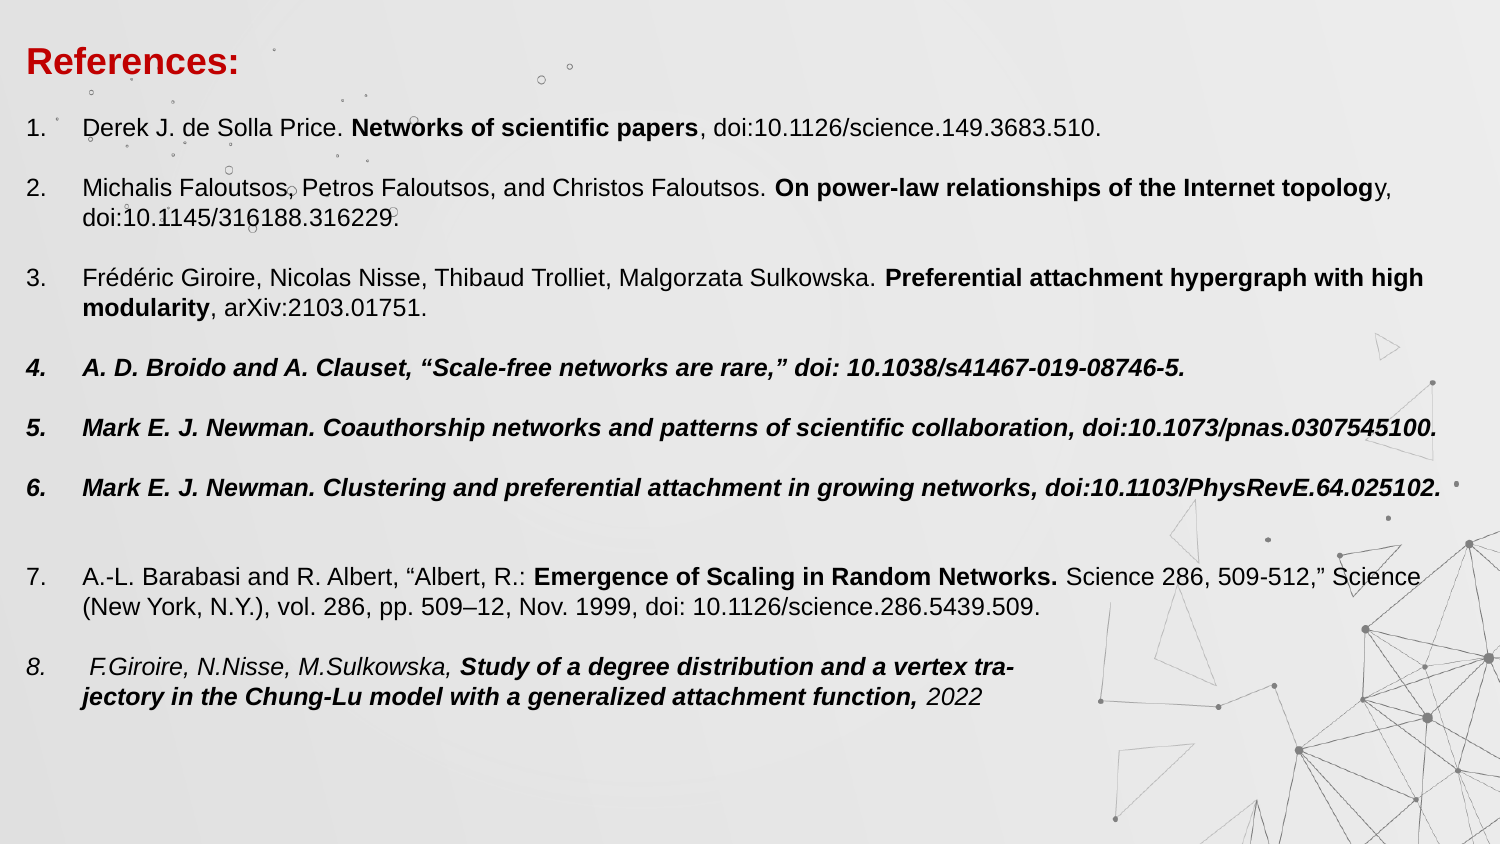

References:​

Derek J. de Solla Price. Networks of scientific papers, doi:10.1126/science.149.3683.510.​

Michalis Faloutsos, Petros Faloutsos, and Christos Faloutsos. On power-law relationships of the Internet topology, doi:10.1145/316188.316229.​

Frédéric Giroire, Nicolas Nisse, Thibaud Trolliet, Malgorzata Sulkowska. Preferential attachment hypergraph with high modularity, arXiv:2103.01751.​

A. D. Broido and A. Clauset, “Scale-free networks are rare,” doi: 10.1038/s41467-019-08746-5.

Mark E. J. Newman. Coauthorship networks and patterns of scientific collaboration, doi:10.1073/pnas.0307545100.

Mark E. J. Newman. Clustering and preferential attachment in growing networks, doi:10.1103/PhysRevE.64.025102.

A.-L. Barabasi and R. Albert, “Albert, R.: Emergence of Scaling in Random Networks. Science 286, 509-512,” Science (New York, N.Y.), vol. 286, pp. 509–12, Nov. 1999, doi: 10.1126/science.286.5439.509.

 F.Giroire, N.Nisse, M.Sulkowska, Study of a degree distribution and a vertex tra-
jectory in the Chung-Lu model with a generalized attachment function, 2022